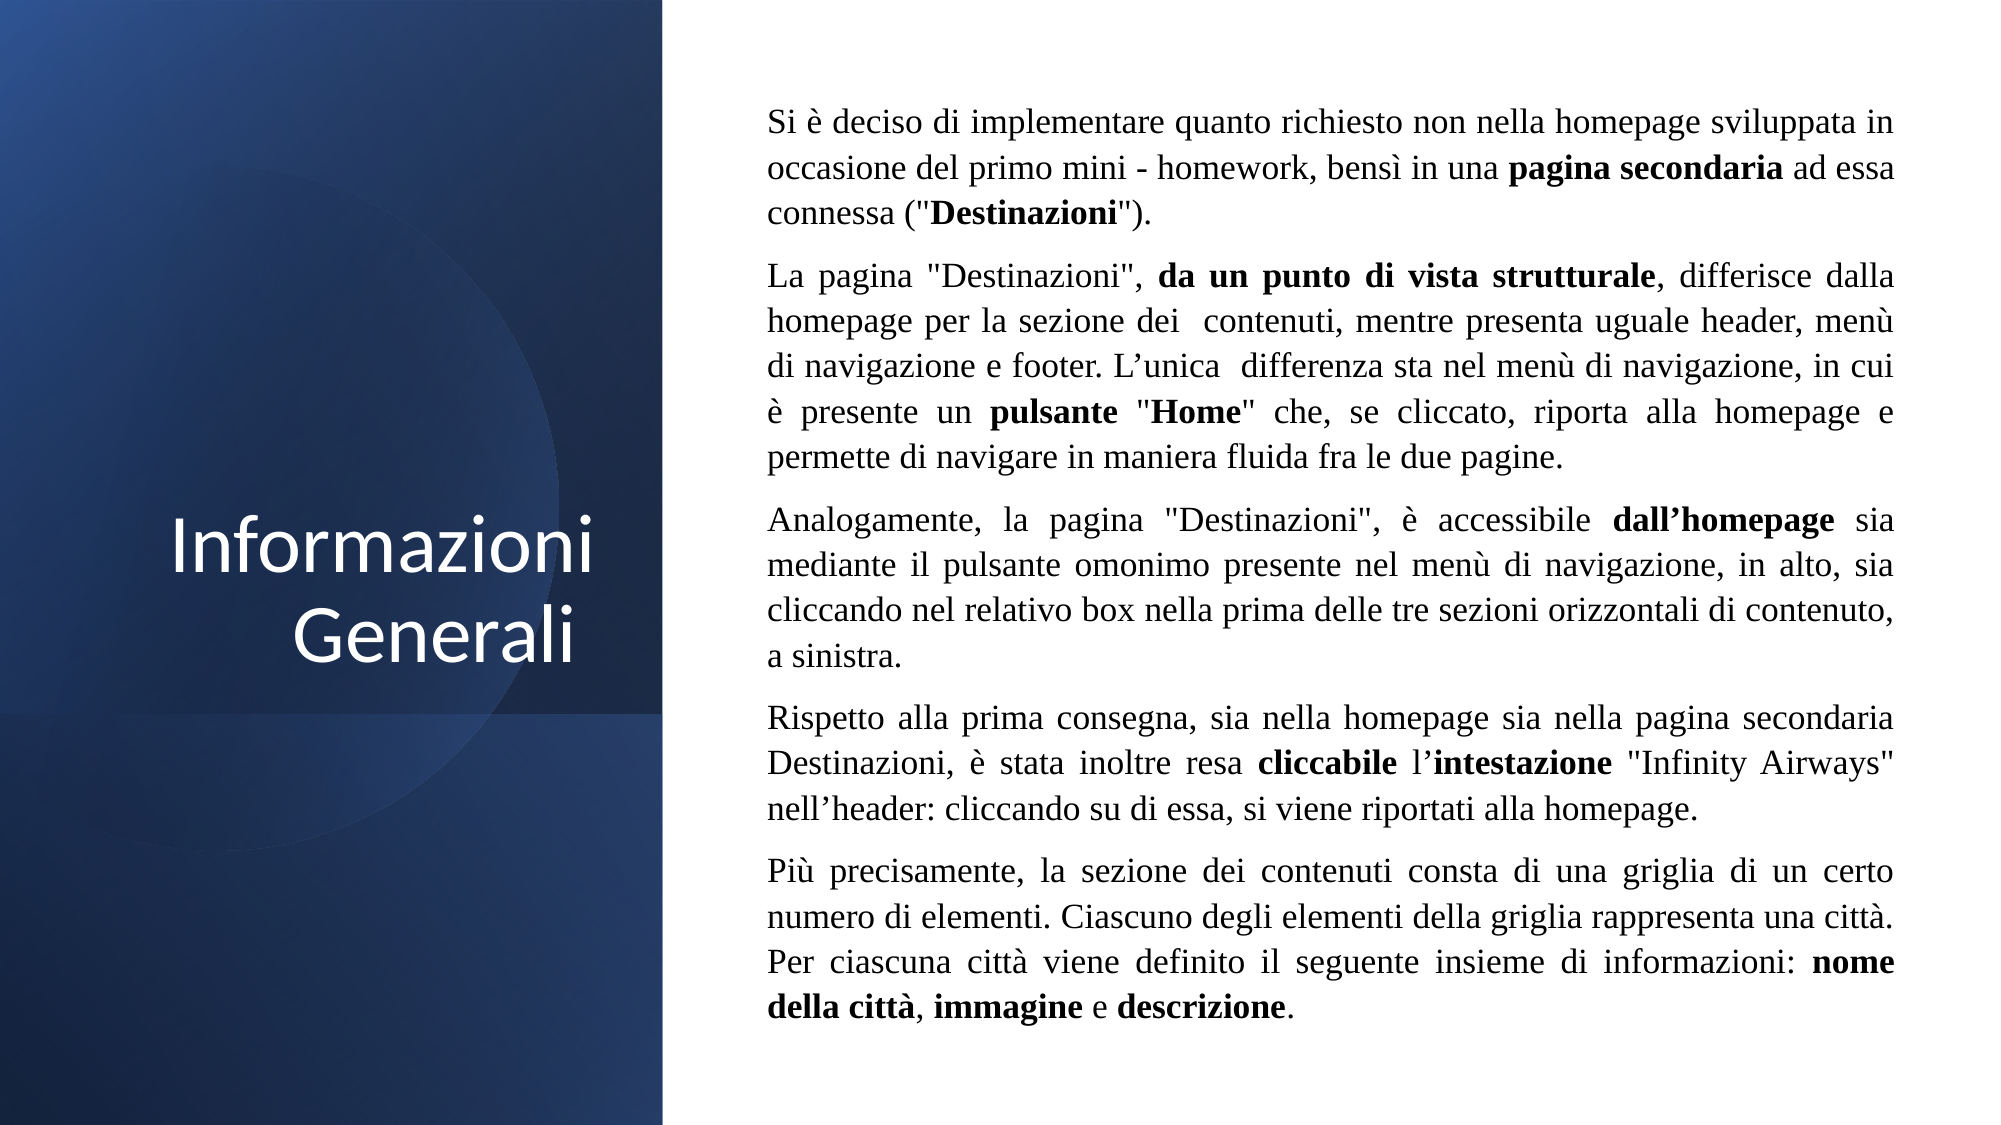

Si è deciso di implementare quanto richiesto non nella homepage sviluppata in occasione del primo mini - homework, bensì in una pagina secondaria ad essa connessa ("Destinazioni").
La pagina "Destinazioni", da un punto di vista strutturale, differisce dalla homepage per la sezione dei  contenuti, mentre presenta uguale header, menù di navigazione e footer. L’unica  differenza sta nel menù di navigazione, in cui è presente un pulsante "Home" che, se cliccato, riporta alla homepage e permette di navigare in maniera fluida fra le due pagine.
Analogamente, la pagina "Destinazioni", è accessibile dall’homepage sia mediante il pulsante omonimo presente nel menù di navigazione, in alto, sia cliccando nel relativo box nella prima delle tre sezioni orizzontali di contenuto, a sinistra.
Rispetto alla prima consegna, sia nella homepage sia nella pagina secondaria Destinazioni, è stata inoltre resa cliccabile l’intestazione "Infinity Airways" nell’header: cliccando su di essa, si viene riportati alla homepage.
Più precisamente, la sezione dei contenuti consta di una griglia di un certo numero di elementi. Ciascuno degli elementi della griglia rappresenta una città. Per ciascuna città viene definito il seguente insieme di informazioni: nome della città, immagine e descrizione.
# Informazioni Generali